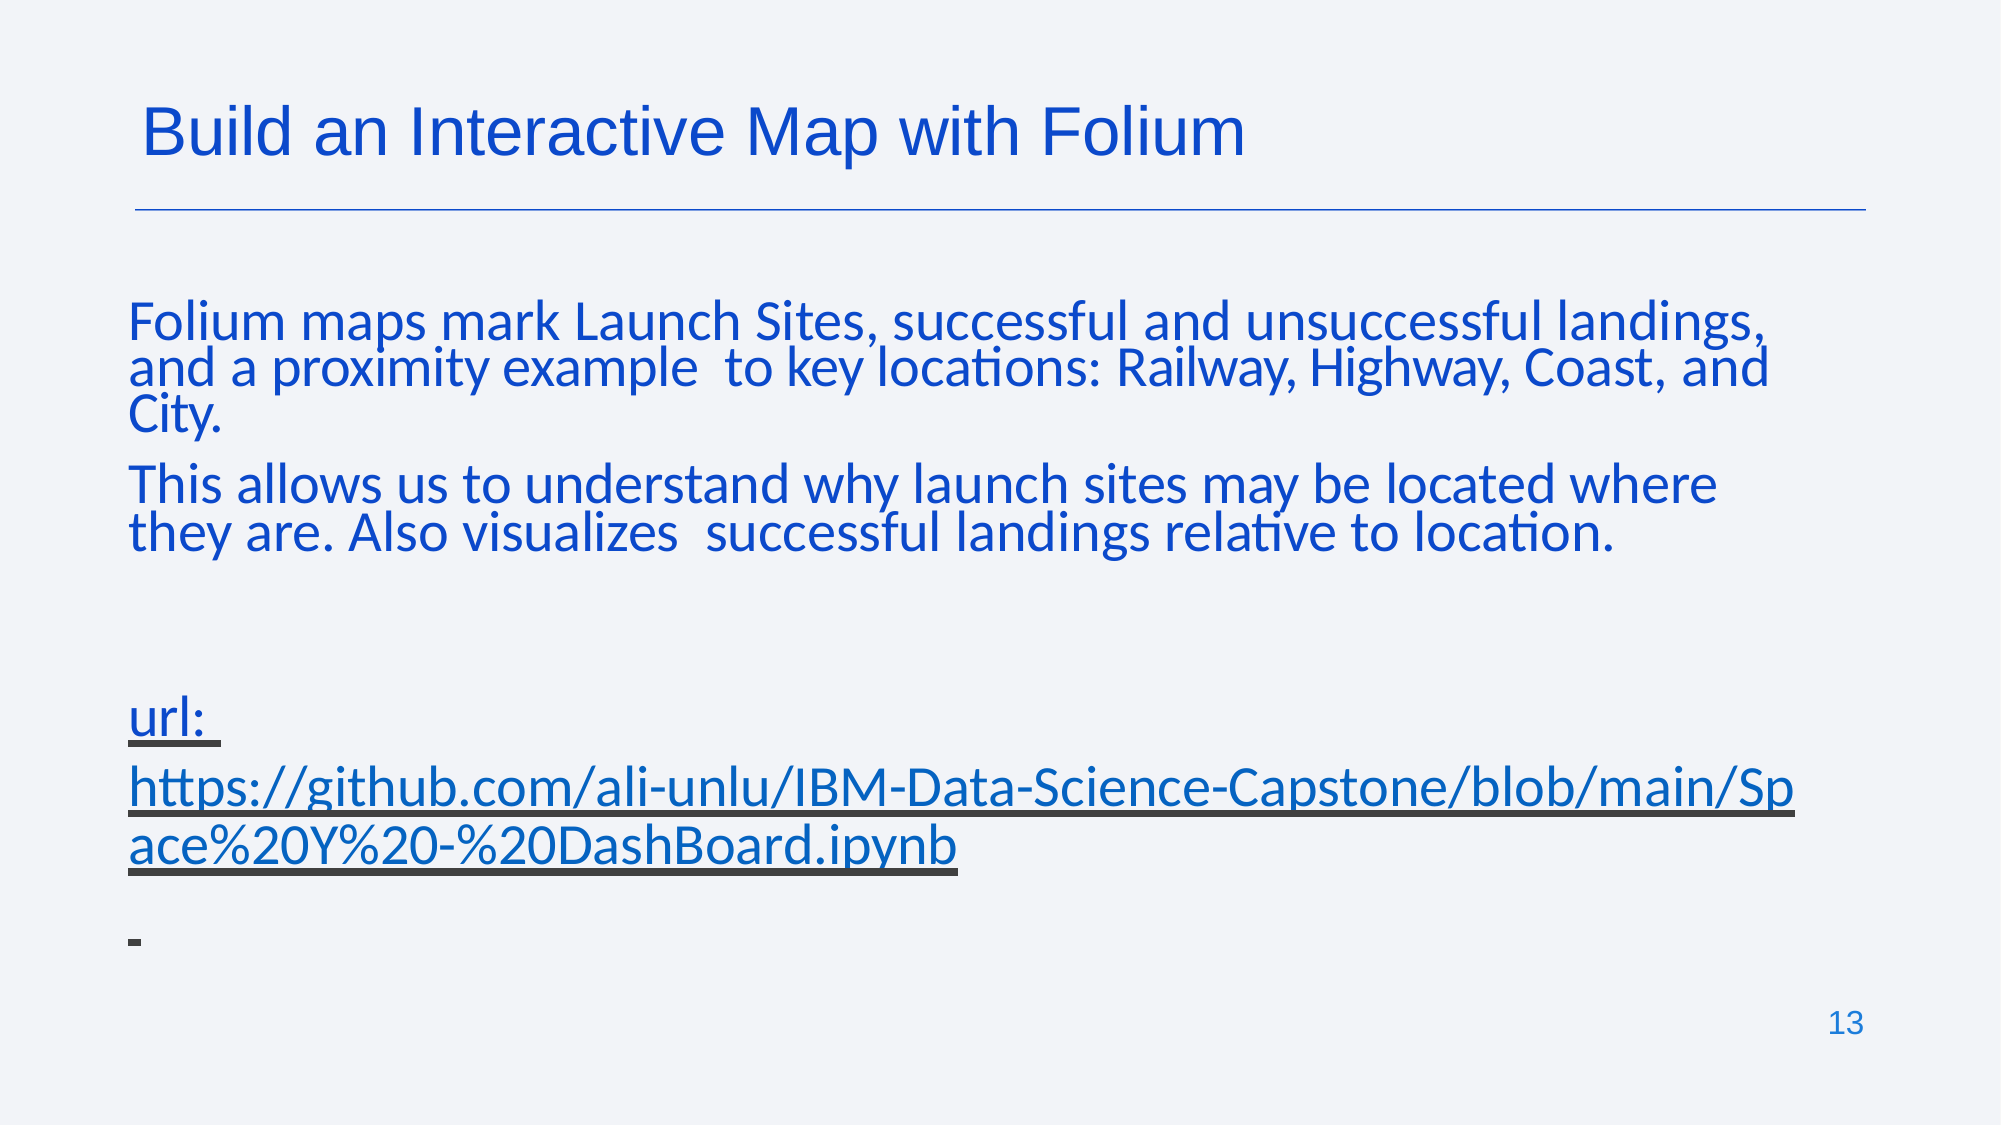

Build an Interactive Map with Folium
Folium maps mark Launch Sites, successful and unsuccessful landings, and a proximity example  to key locations: Railway, Highway, Coast, and City.
This allows us to understand why launch sites may be located where they are. Also visualizes  successful landings relative to location.

url: https://github.com/ali-unlu/IBM-Data-Science-Capstone/blob/main/Space%20Y%20-%20DashBoard.ipynb

13